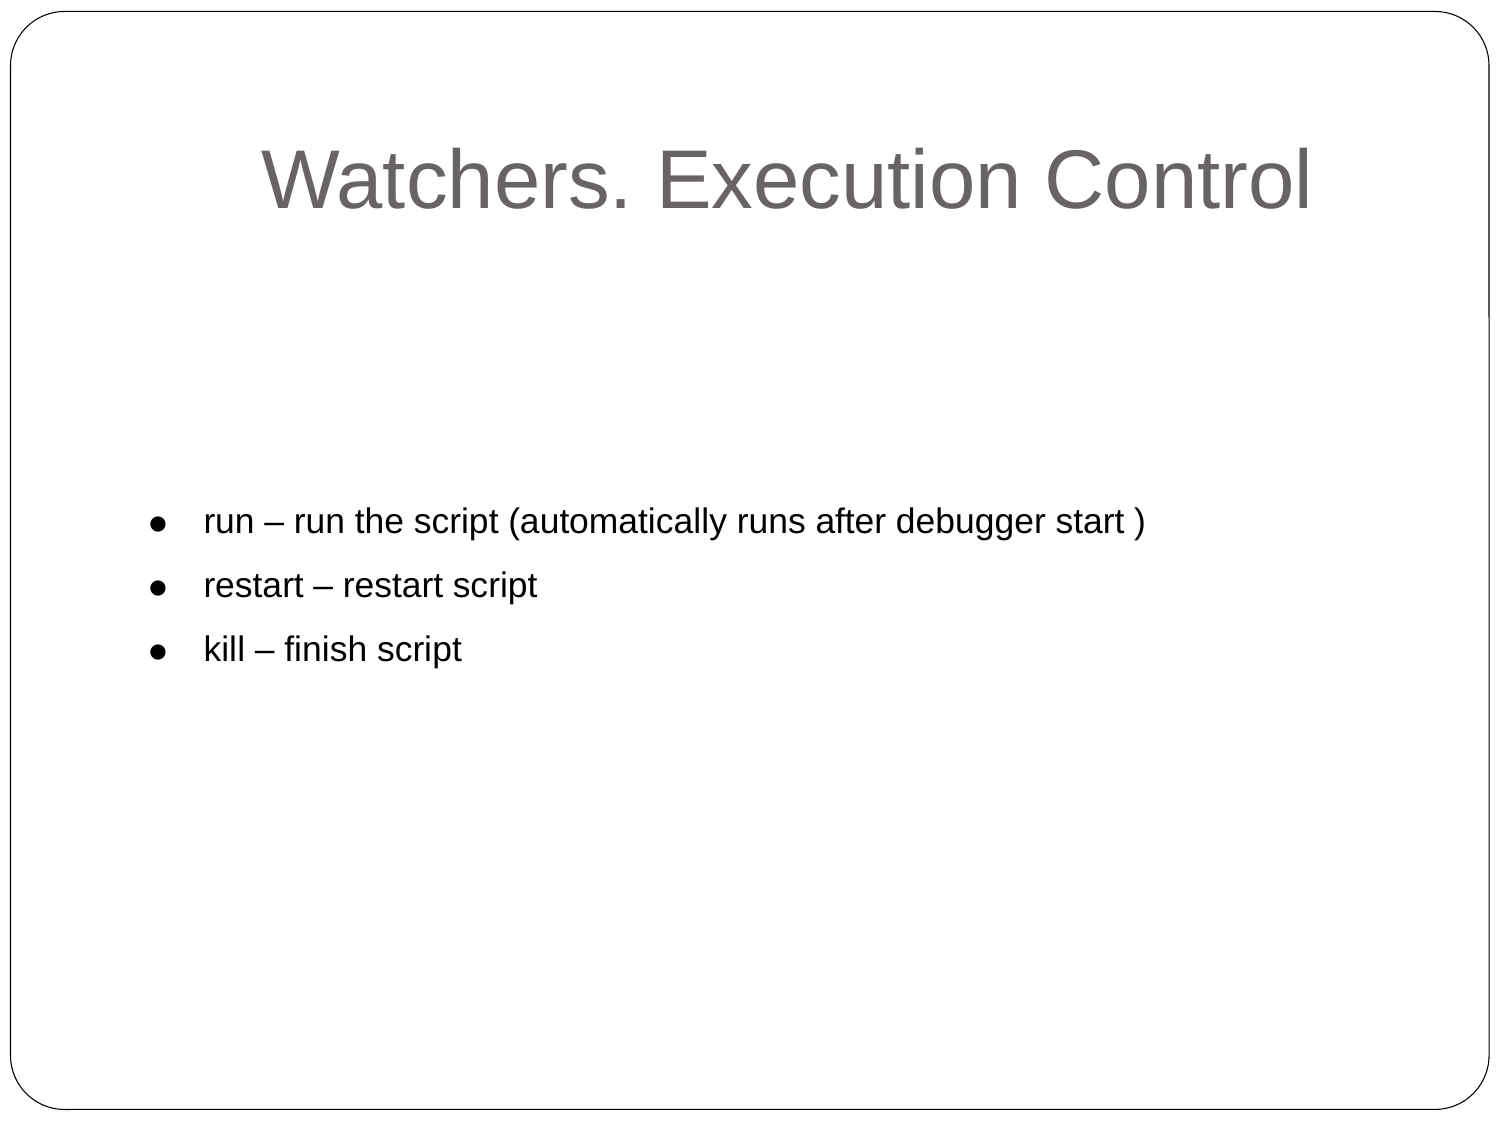

# Watchers. Execution Control
run – run the script (automatically runs after debugger start )
restart – restart script
kill – finish script